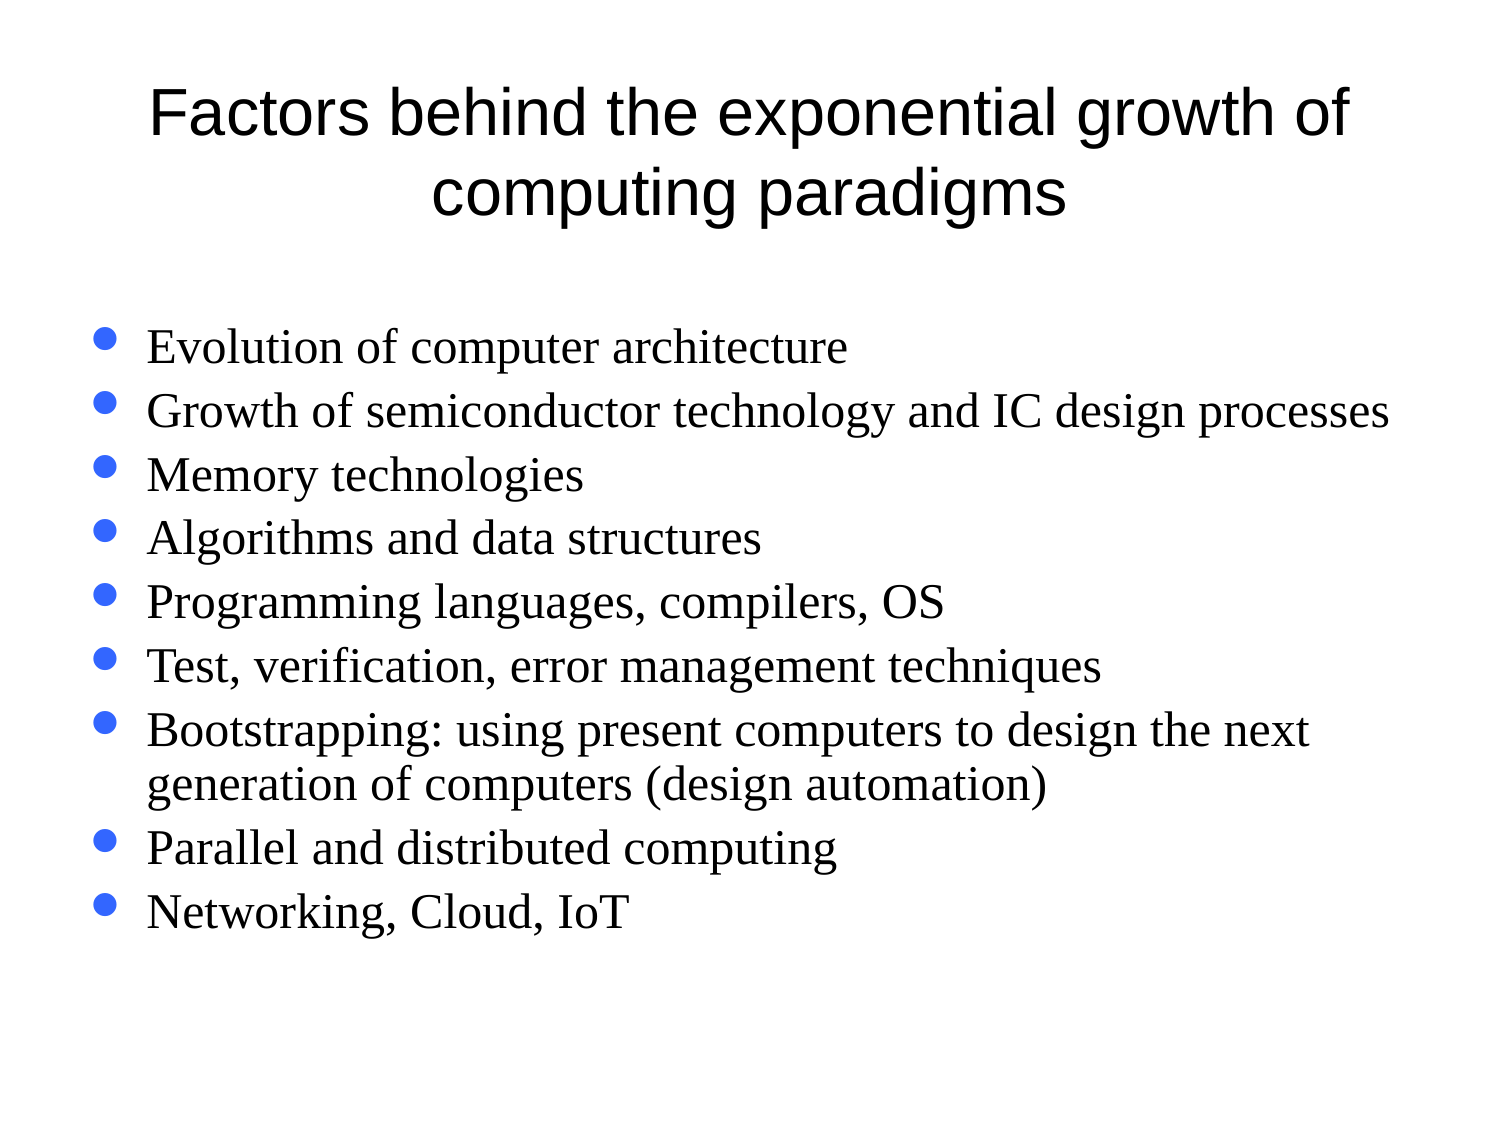

19
# Factors behind the exponential growth of computing paradigms
Evolution of computer architecture
Growth of semiconductor technology and IC design processes
Memory technologies
Algorithms and data structures
Programming languages, compilers, OS
Test, verification, error management techniques
Bootstrapping: using present computers to design the next generation of computers (design automation)
Parallel and distributed computing
Networking, Cloud, IoT
ELEC 5200-001/6200-001 Lecture 1
Spring 2016, Jan 13